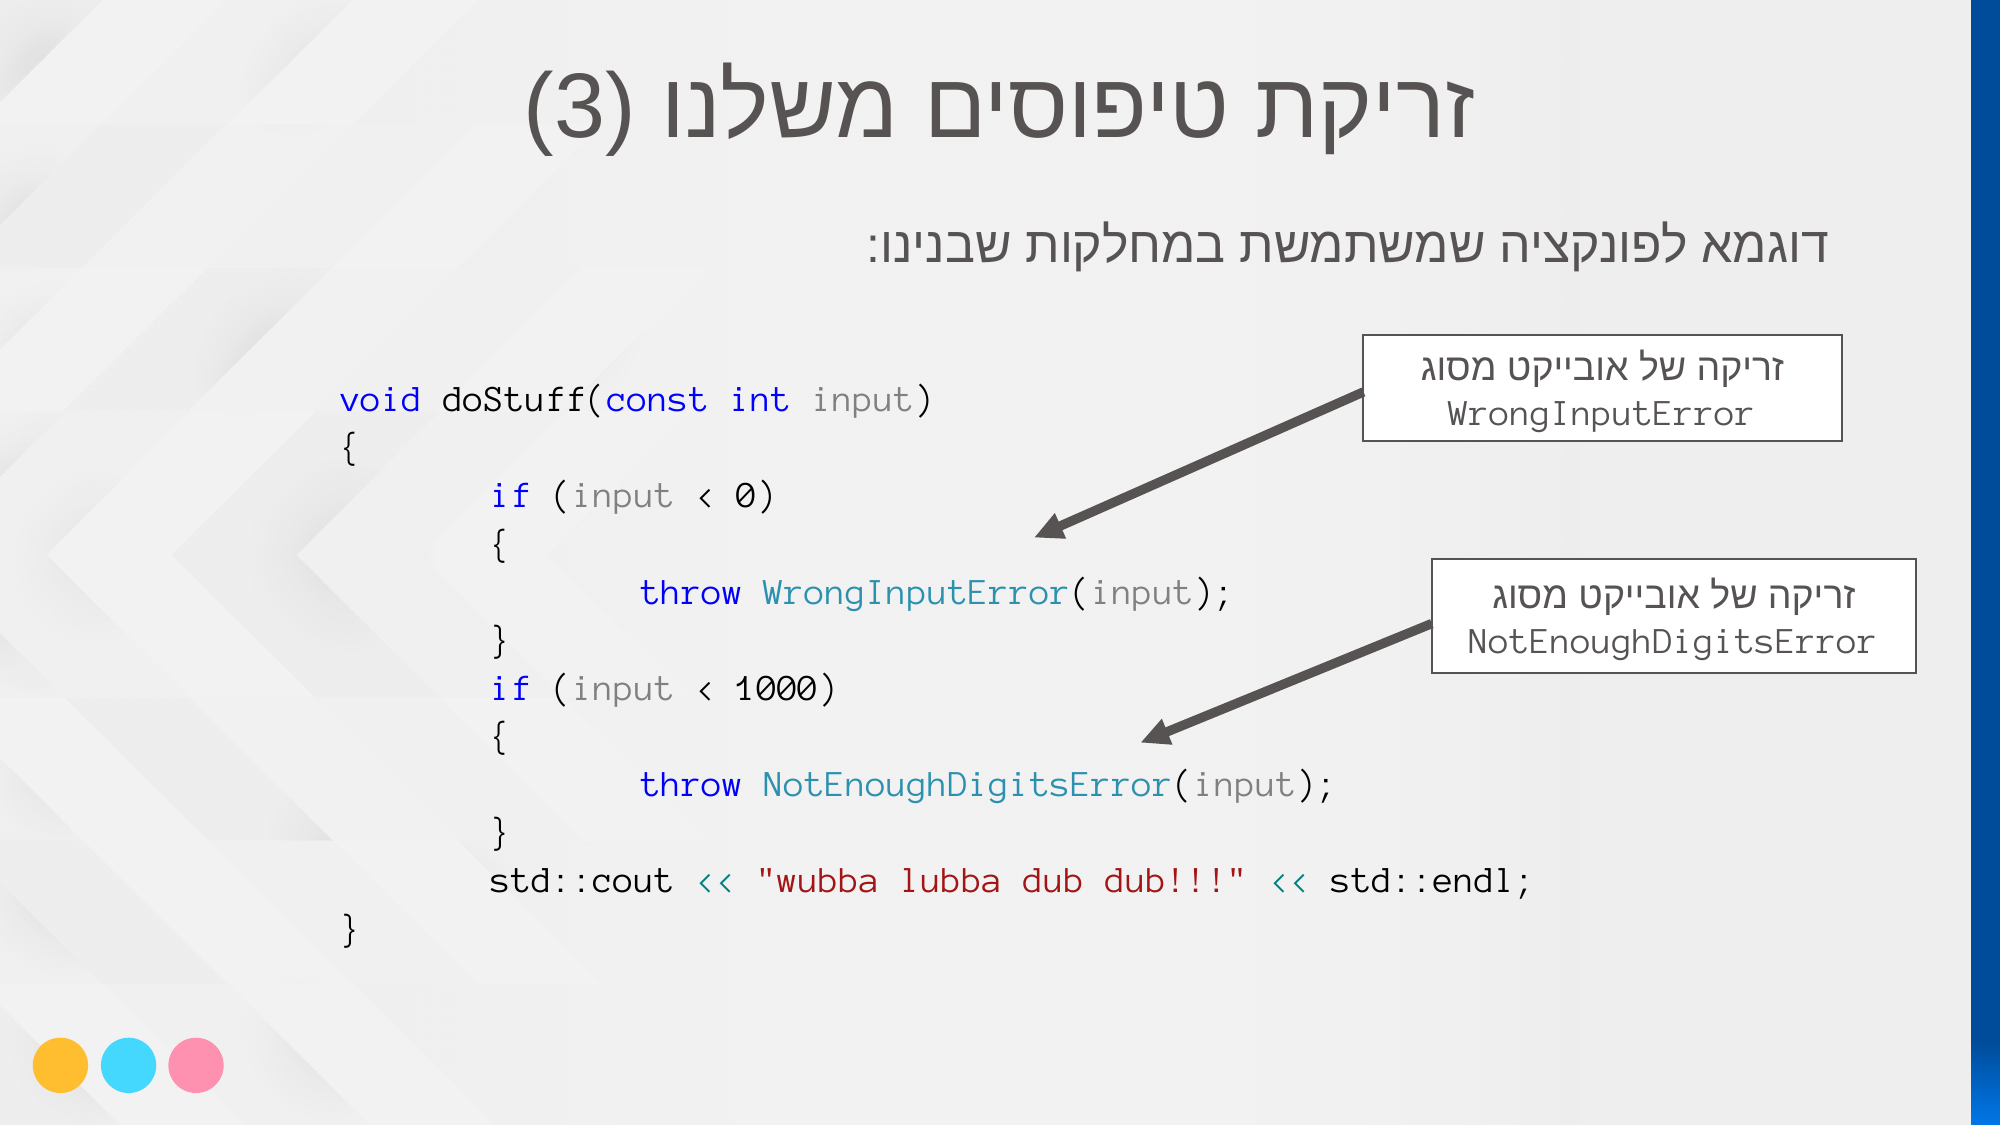

# זריקת טיפוסים משלנו (3)
דוגמא לפונקציה שמשתמשת במחלקות שבנינו:
זריקה של אובייקט מסוג WrongInputError
void doStuff(const int input)
{
	if (input < 0)
	{
		throw WrongInputError(input);
	}
	if (input < 1000)
	{
		throw NotEnoughDigitsError(input);
	}
	std::cout << "wubba lubba dub dub!!!" << std::endl;
}

זריקה של אובייקט מסוג NotEnoughDigitsError